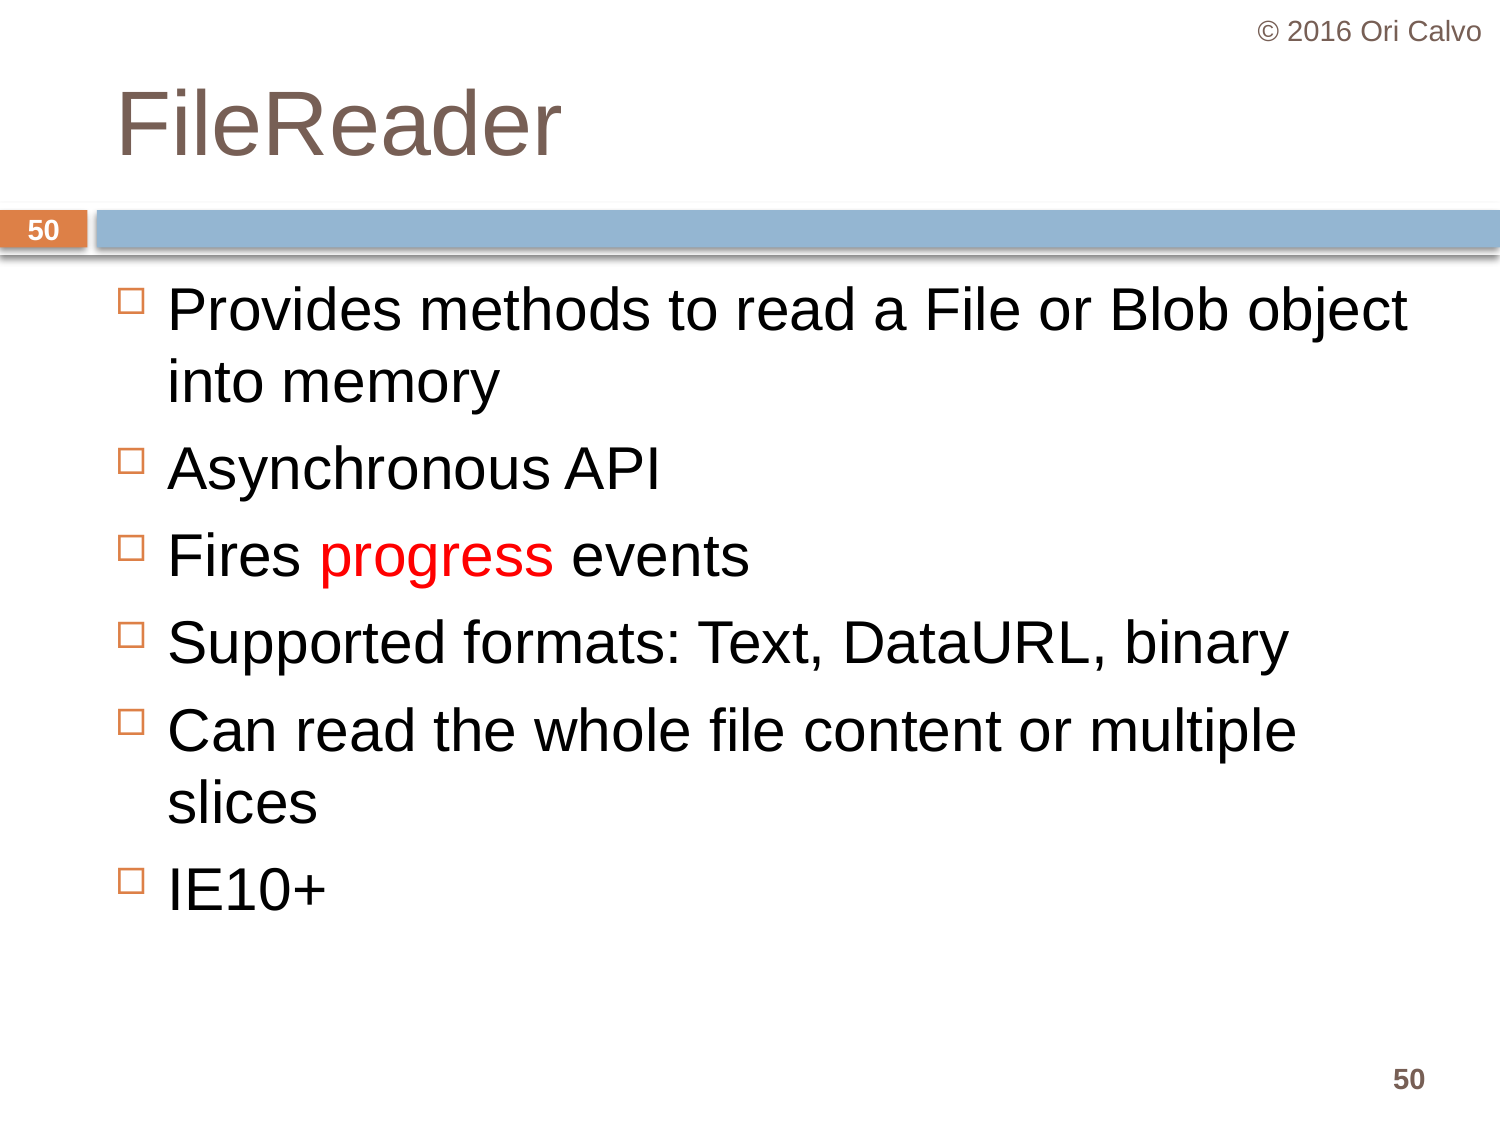

© 2016 Ori Calvo
# FileReader
50
Provides methods to read a File or Blob object into memory
Asynchronous API
Fires progress events
Supported formats: Text, DataURL, binary
Can read the whole file content or multiple slices
IE10+